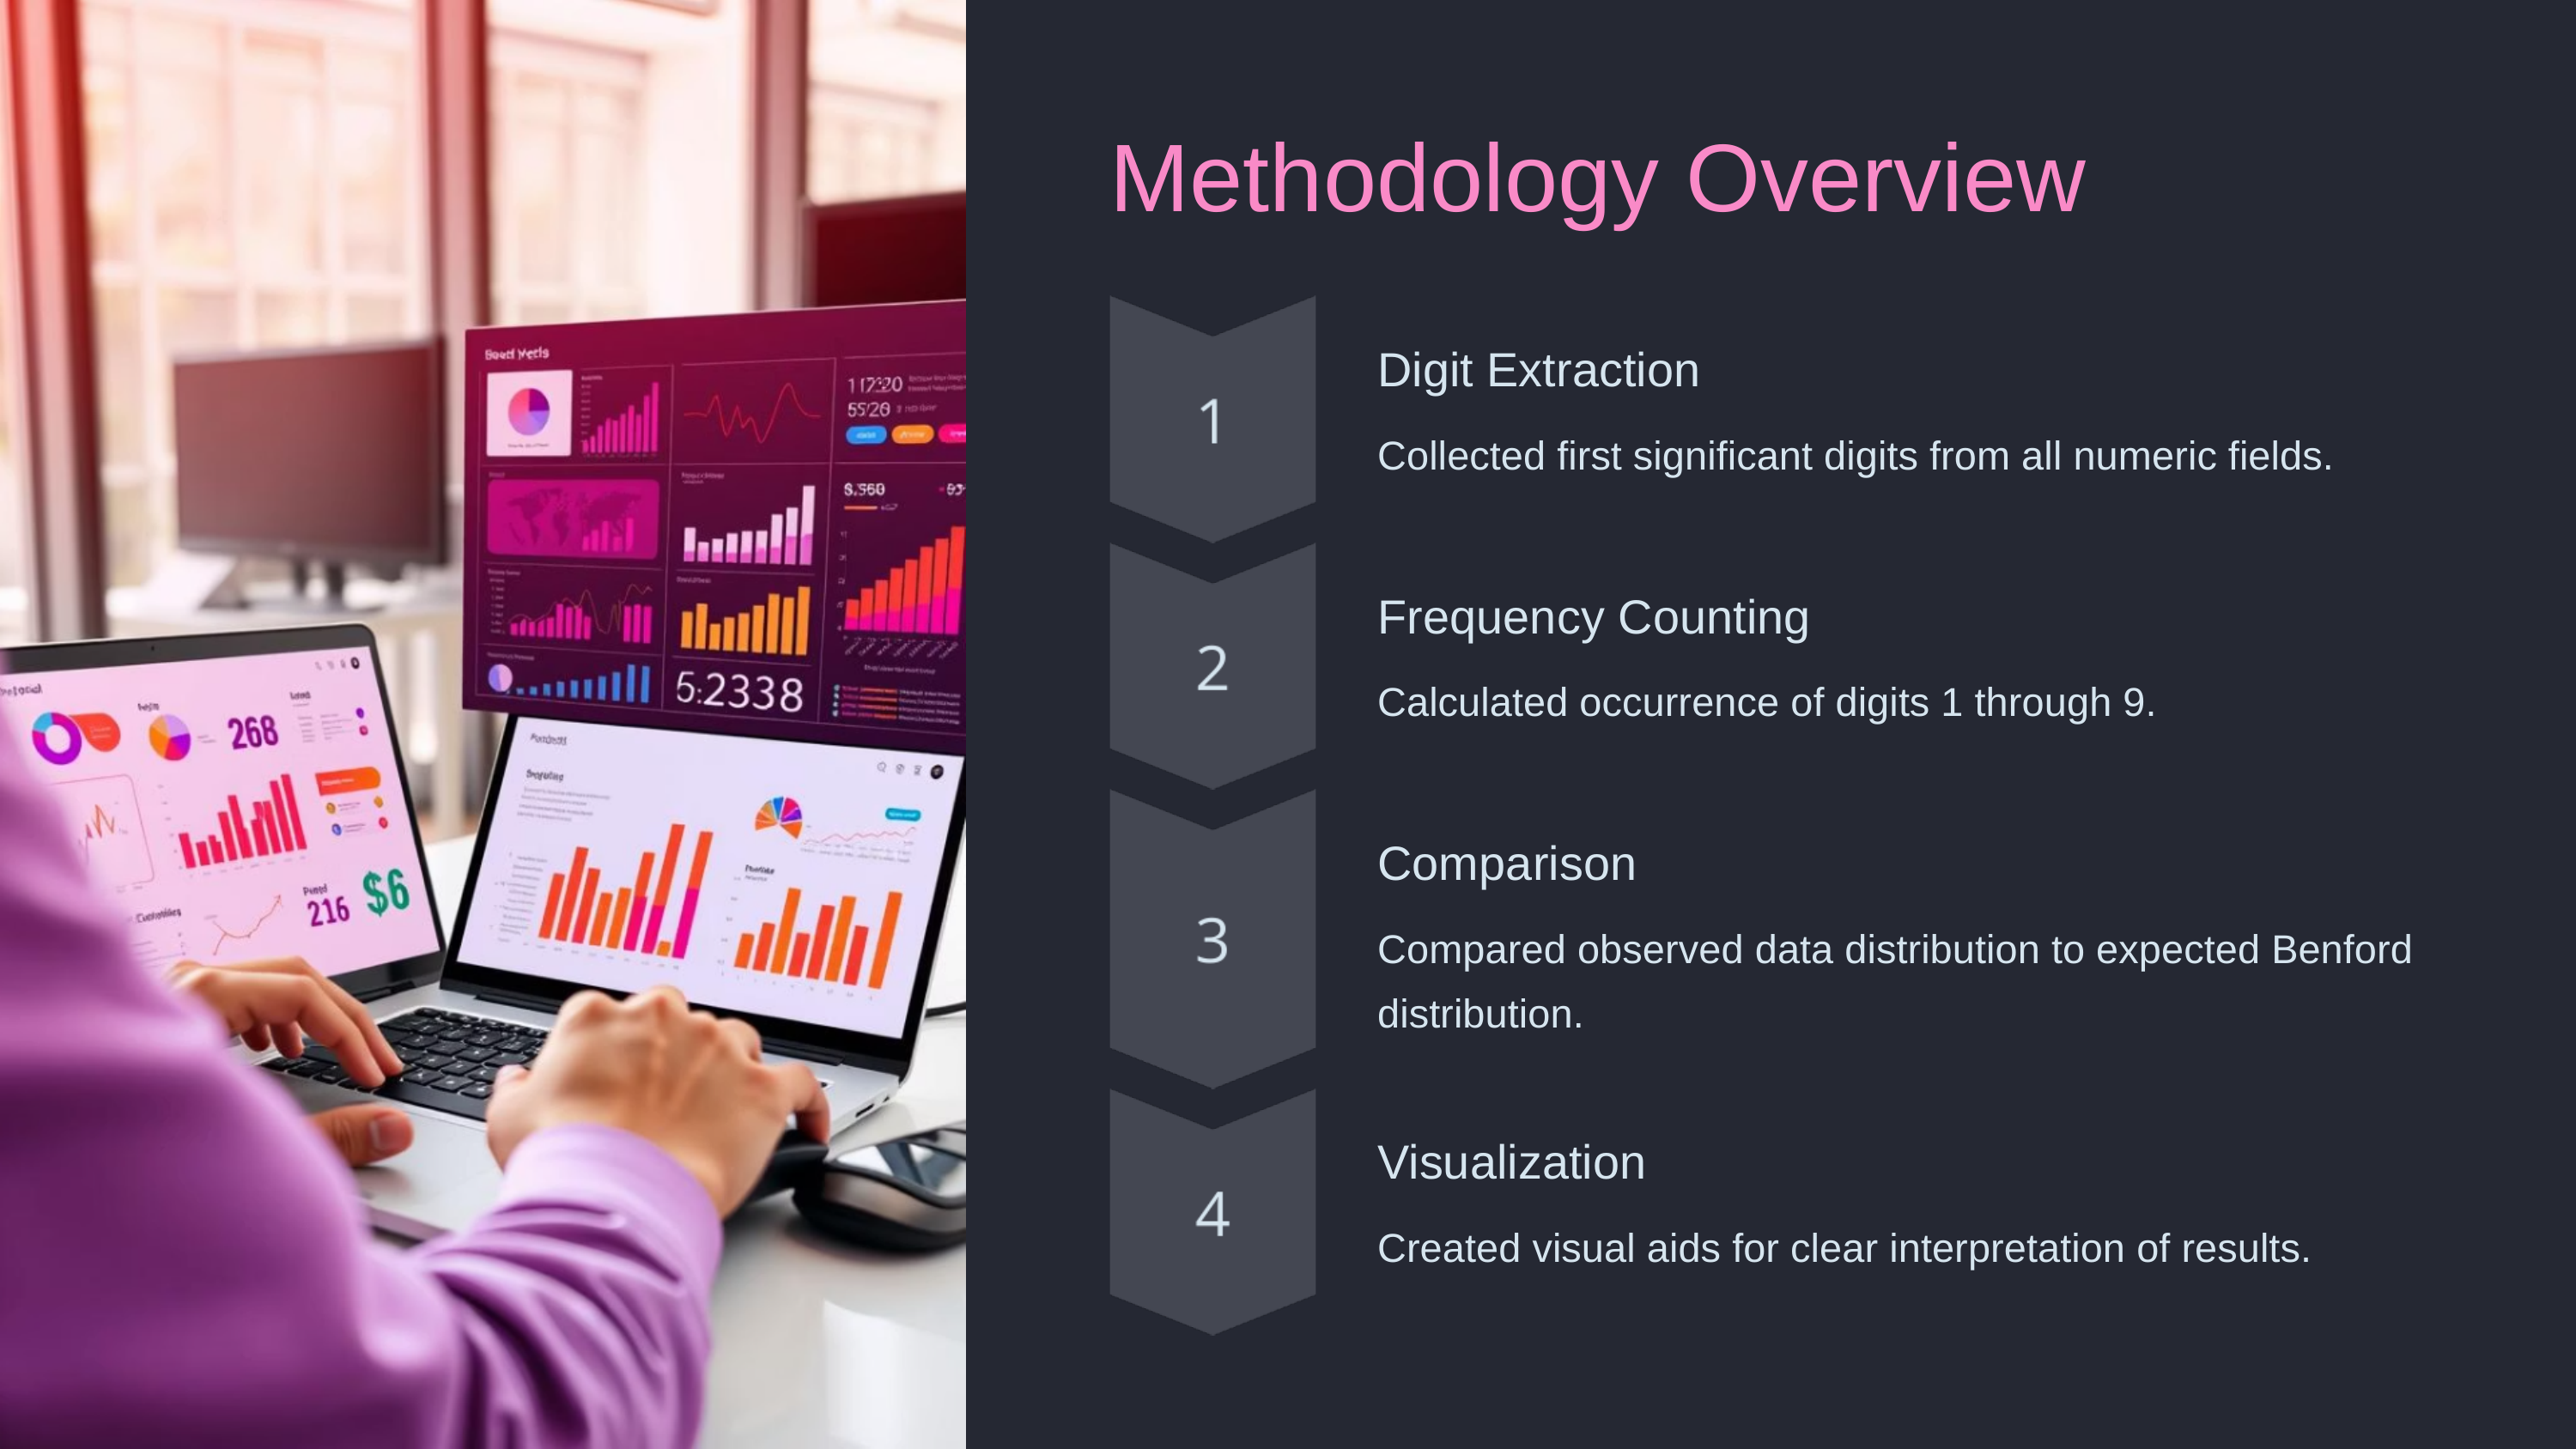

Methodology Overview

Digit Extraction

Collected first significant digits from all numeric fields.

Frequency Counting

Calculated occurrence of digits 1 through 9.

Comparison

Compared observed data distribution to expected Benford distribution.

Visualization

Created visual aids for clear interpretation of results.